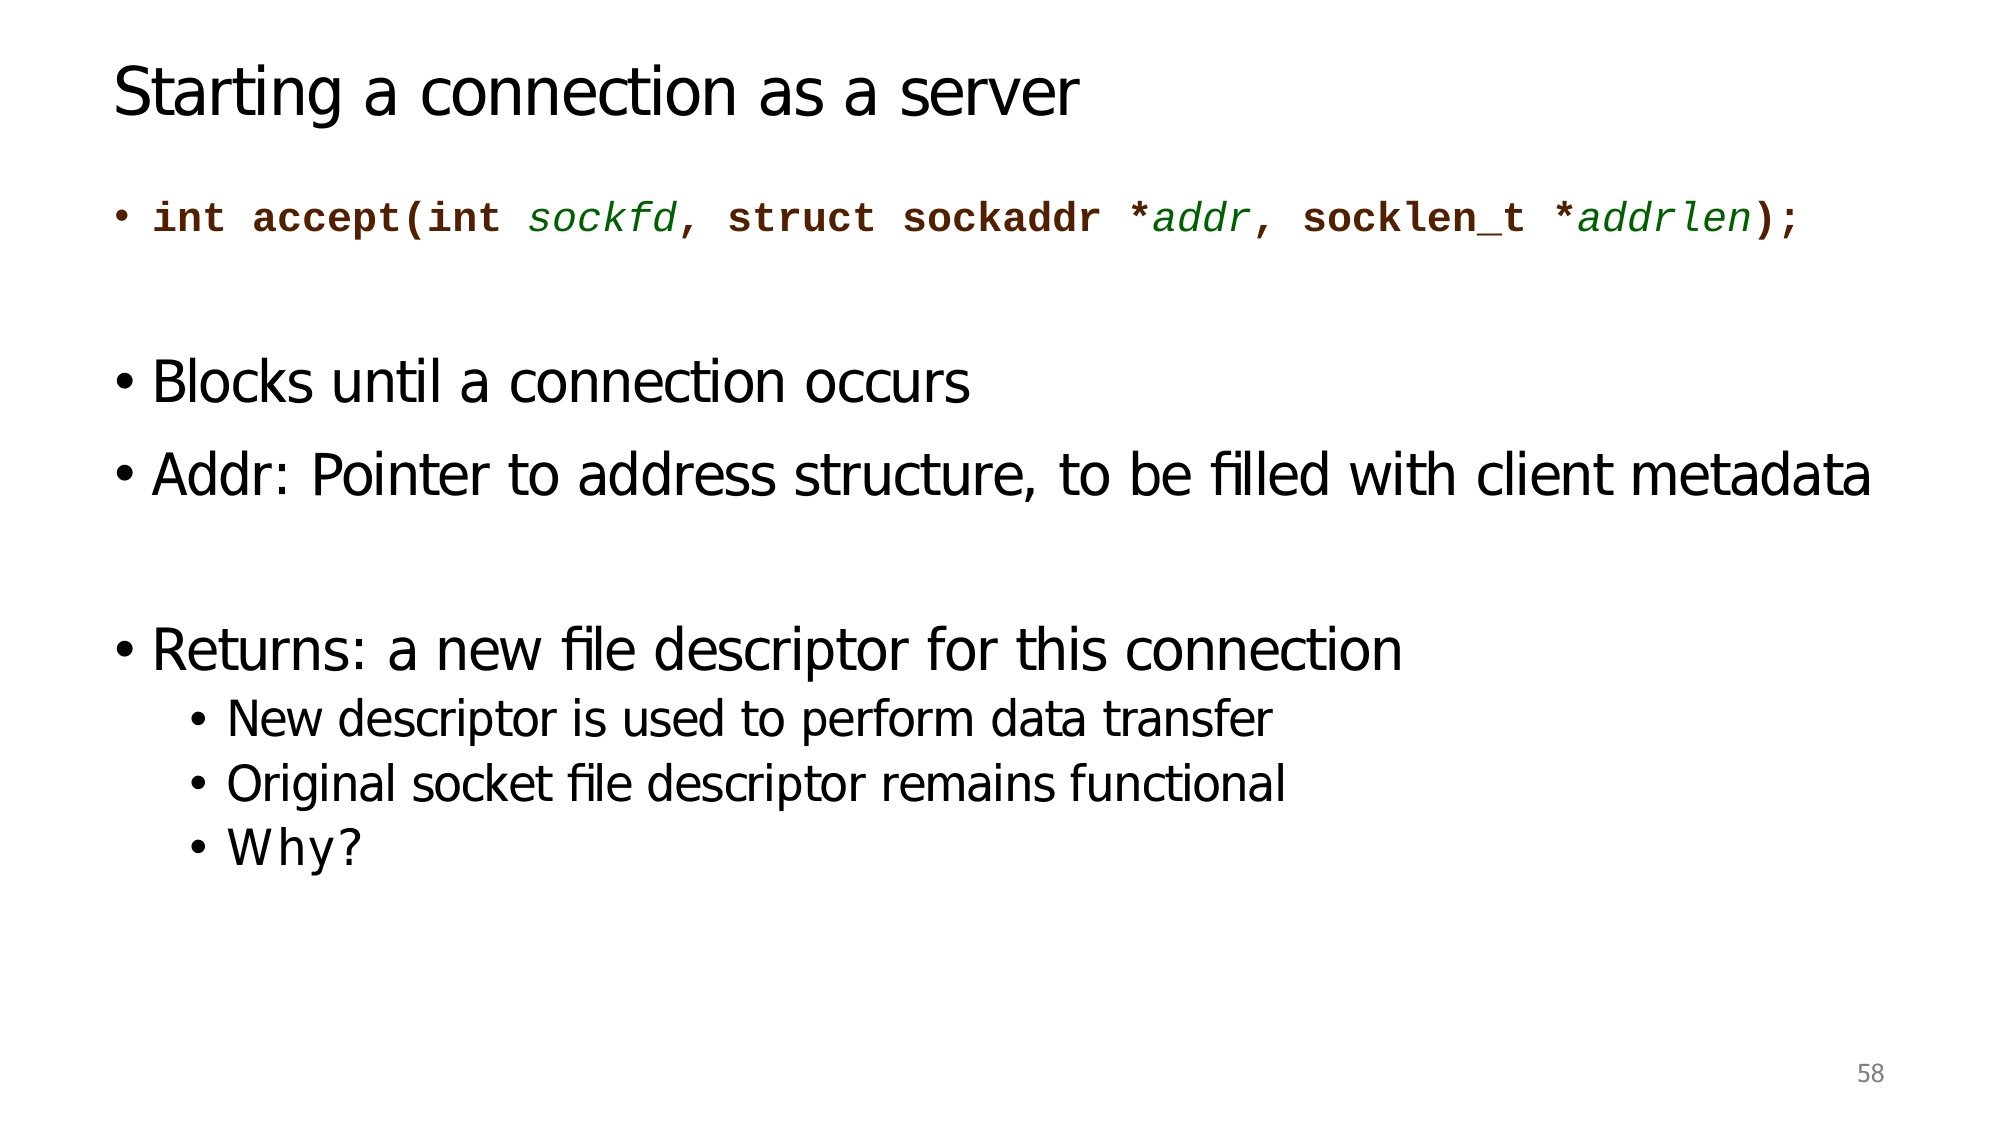

# Starting a connection as a server
int accept(int sockfd, struct sockaddr *addr, socklen_t *addrlen);

Blocks until a connection occurs
Addr: Pointer to address structure, to be filled with client metadata

Returns: a new file descriptor for this connection
New descriptor is used to perform data transfer
Original socket file descriptor remains functional
Why?
58